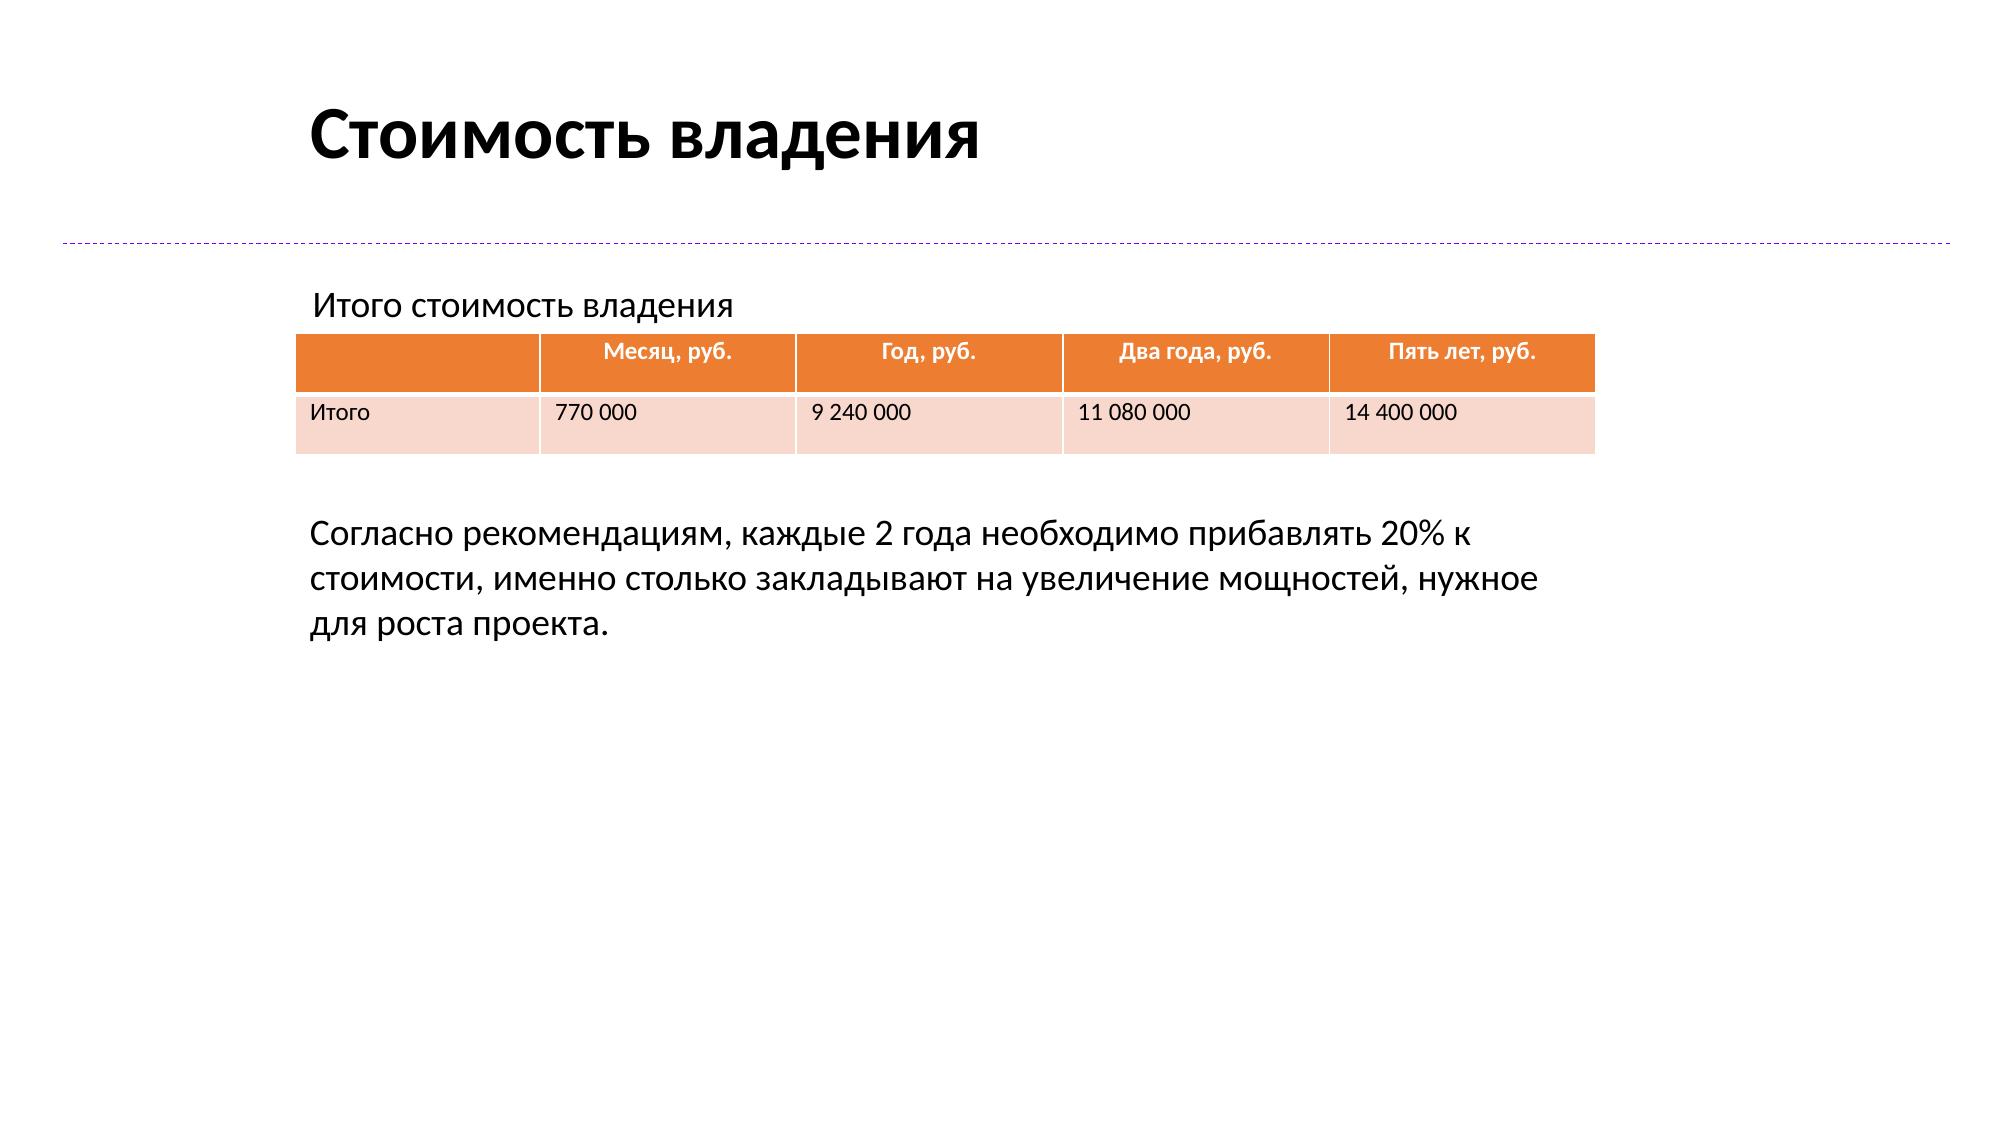

Стоимость владения
Итого стоимость владения
|  | Месяц, руб. | Год, руб. | Два года, руб. | Пять лет, руб. |
| --- | --- | --- | --- | --- |
| Итого | 770 000 | 9 240 000 | 11 080 000 | 14 400 000 |
Согласно рекомендациям, каждые 2 года необходимо прибавлять 20% к стоимости, именно столько закладывают на увеличение мощностей, нужное для роста проекта.